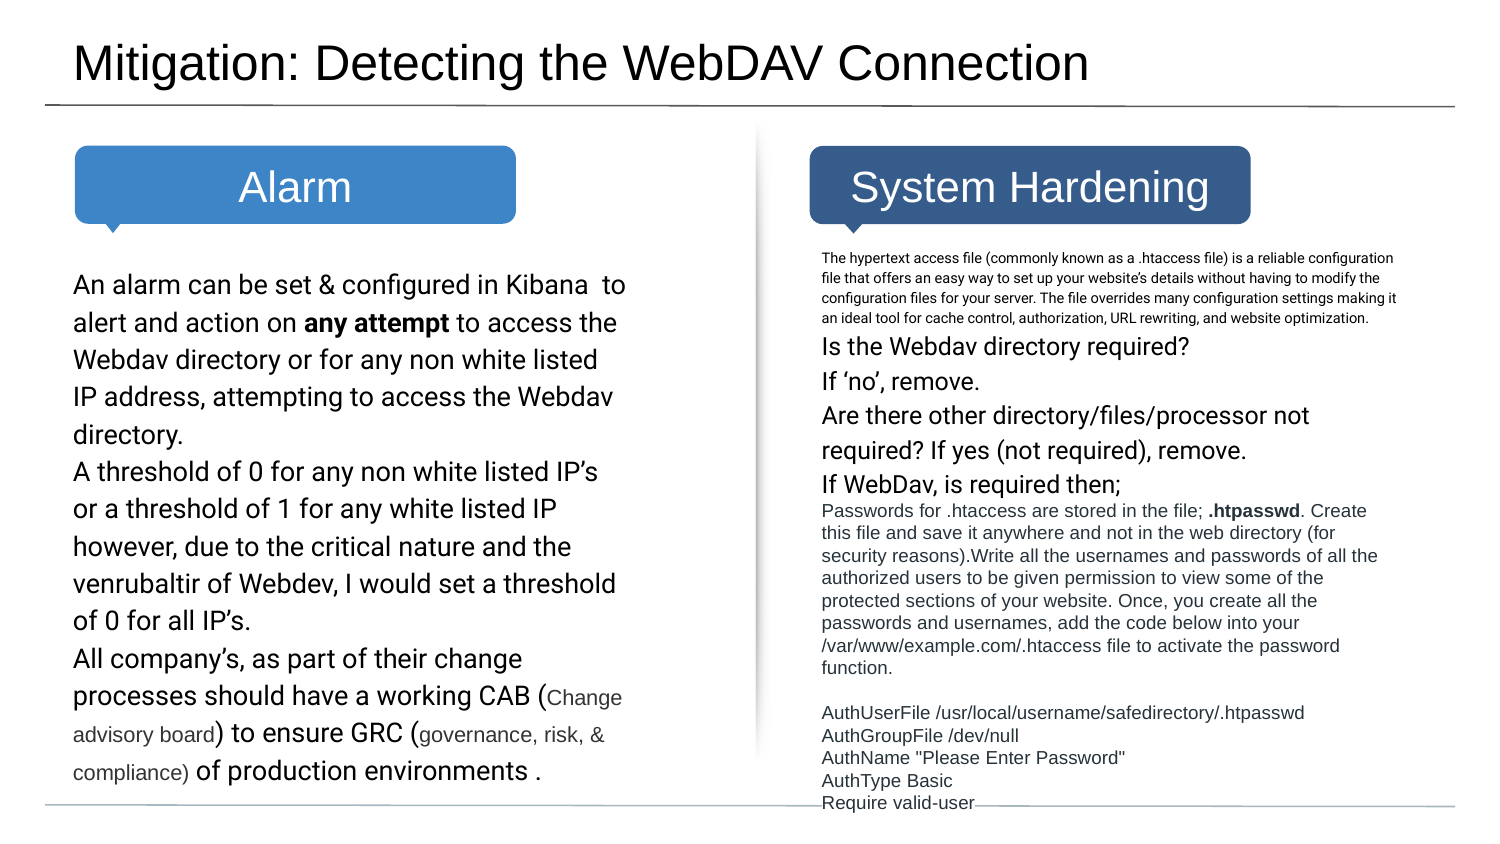

# Mitigation: Detecting the WebDAV Connection
The hypertext access file (commonly known as a .htaccess file) is a reliable configuration file that offers an easy way to set up your website’s details without having to modify the configuration files for your server. The file overrides many configuration settings making it an ideal tool for cache control, authorization, URL rewriting, and website optimization.
Is the Webdav directory required?
If ‘no’, remove.
Are there other directory/files/processor not required? If yes (not required), remove.
If WebDav, is required then;
Passwords for .htaccess are stored in the file; .htpasswd. Create this file and save it anywhere and not in the web directory (for security reasons).Write all the usernames and passwords of all the authorized users to be given permission to view some of the protected sections of your website. Once, you create all the passwords and usernames, add the code below into your /var/www/example.com/.htaccess file to activate the password function.

AuthUserFile /usr/local/username/safedirectory/.htpasswd
AuthGroupFile /dev/null
AuthName "Please Enter Password"
AuthType Basic
Require valid-user

An alarm can be set & configured in Kibana  to alert and action on any attempt to access the Webdav directory or for any non white listed IP address, attempting to access the Webdav directory.
A threshold of 0 for any non white listed IP’s or a threshold of 1 for any white listed IP however, due to the critical nature and the venrubaltir of Webdev, I would set a threshold of 0 for all IP’s.
All company’s, as part of their change processes should have a working CAB (Change advisory board) to ensure GRC (governance, risk, & compliance) of production environments .